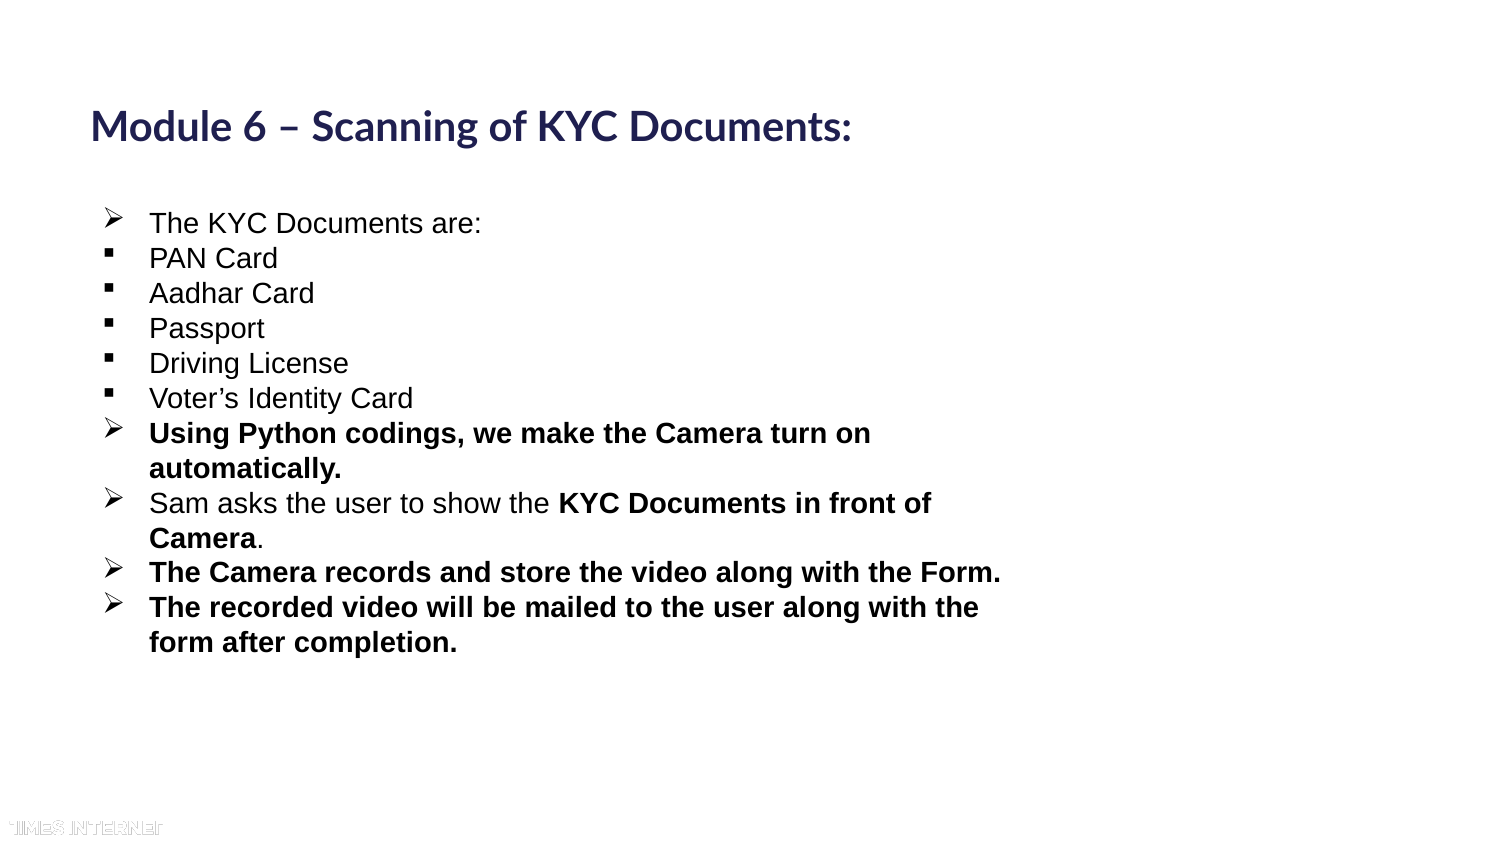

# Module 6 – Scanning of KYC Documents:
The KYC Documents are:
PAN Card
Aadhar Card
Passport
Driving License
Voter’s Identity Card
Using Python codings, we make the Camera turn on automatically.
Sam asks the user to show the KYC Documents in front of Camera.
The Camera records and store the video along with the Form.
The recorded video will be mailed to the user along with the form after completion.